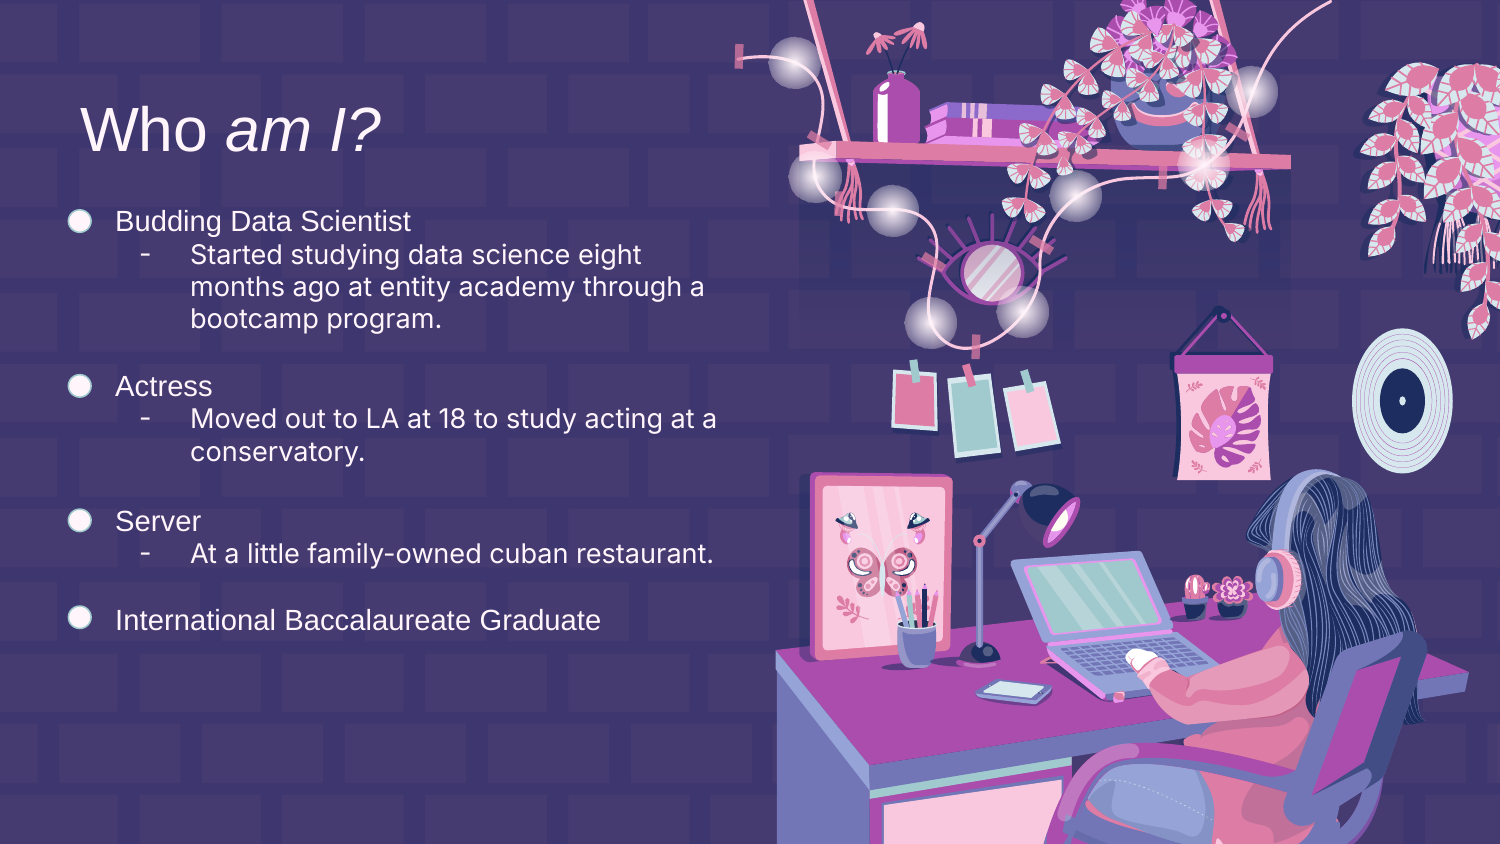

Who am I?

# Budding Data Scientist
Started studying data science eight months ago at entity academy through a bootcamp program.

Actress
Moved out to LA at 18 to study acting at a conservatory.

Server
At a little family-owned cuban restaurant.

International Baccalaureate Graduate